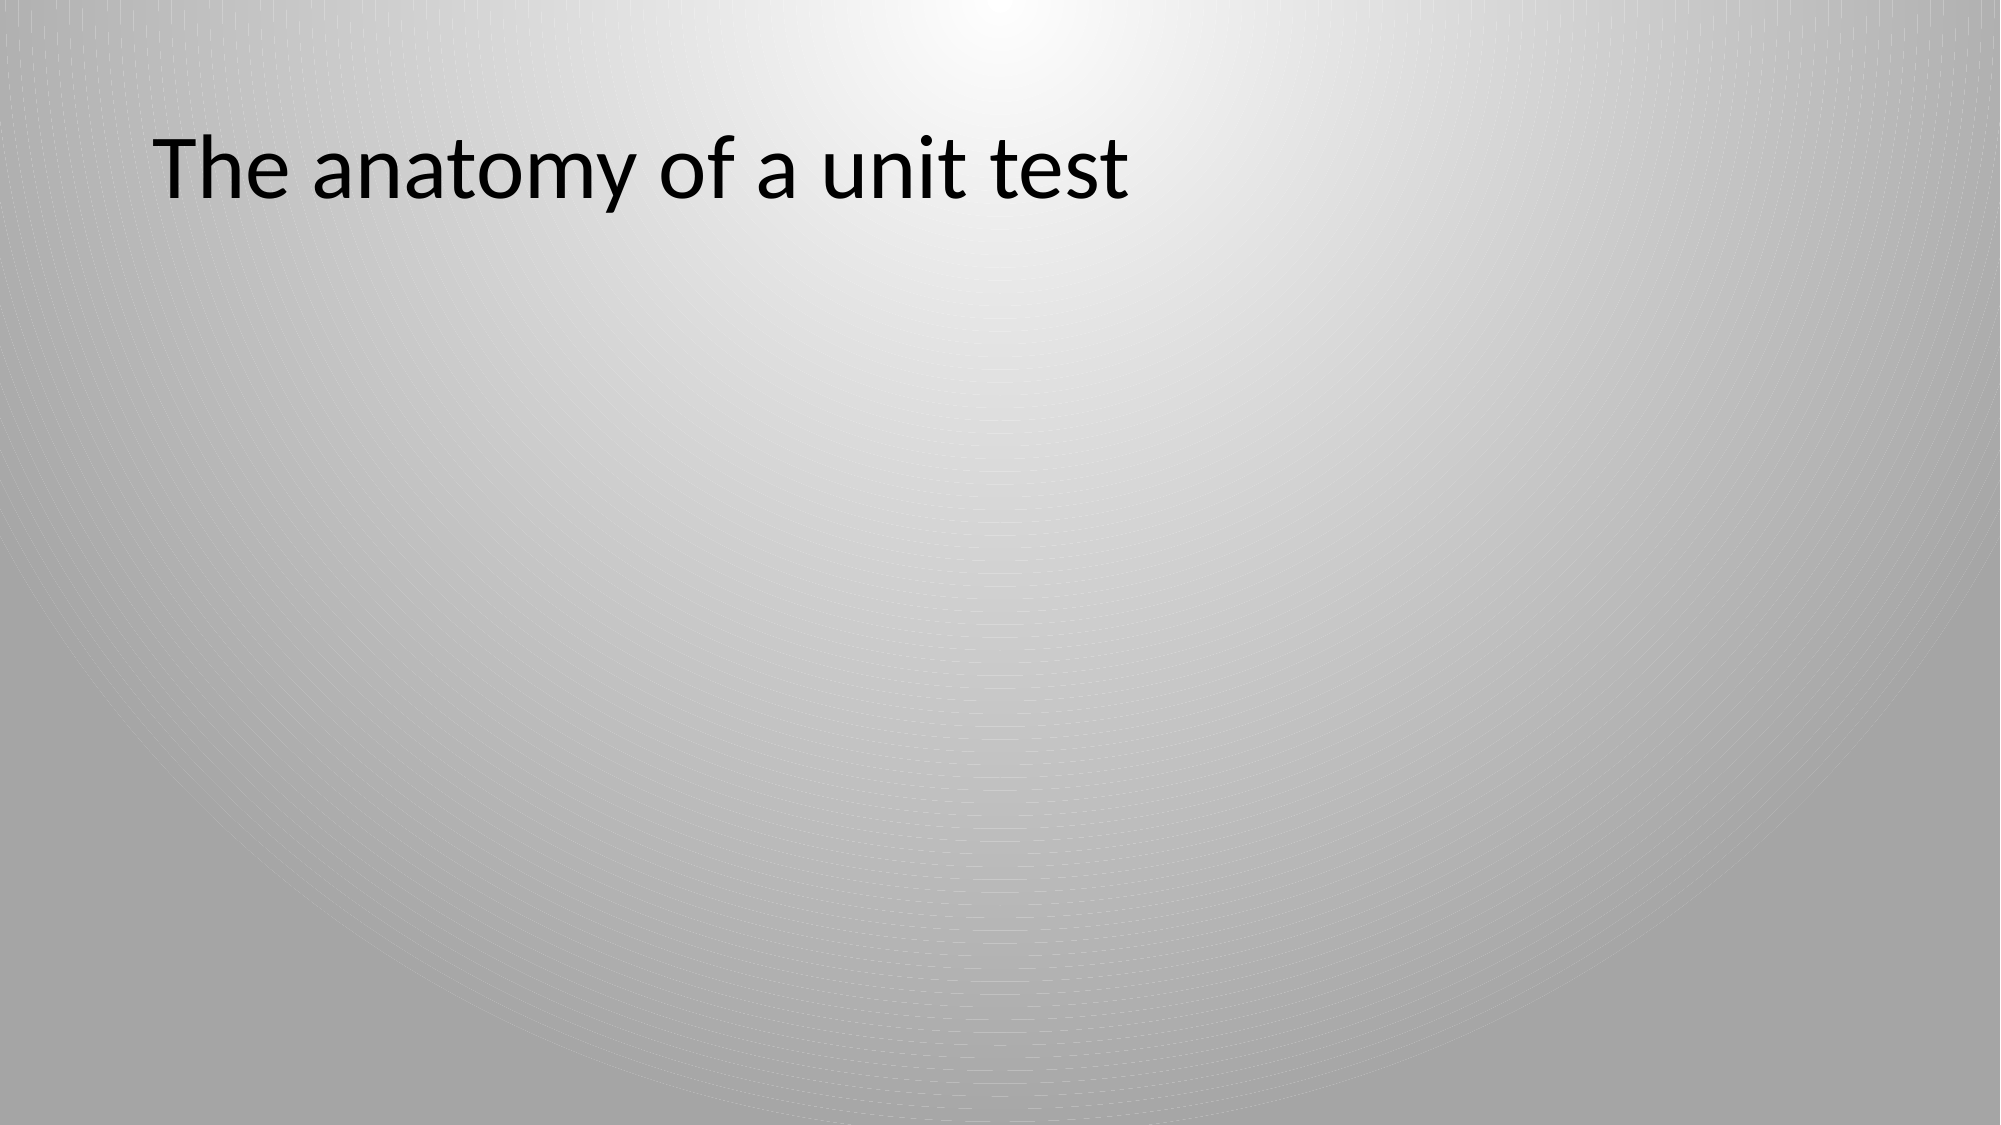

# The anatomy of a unit test